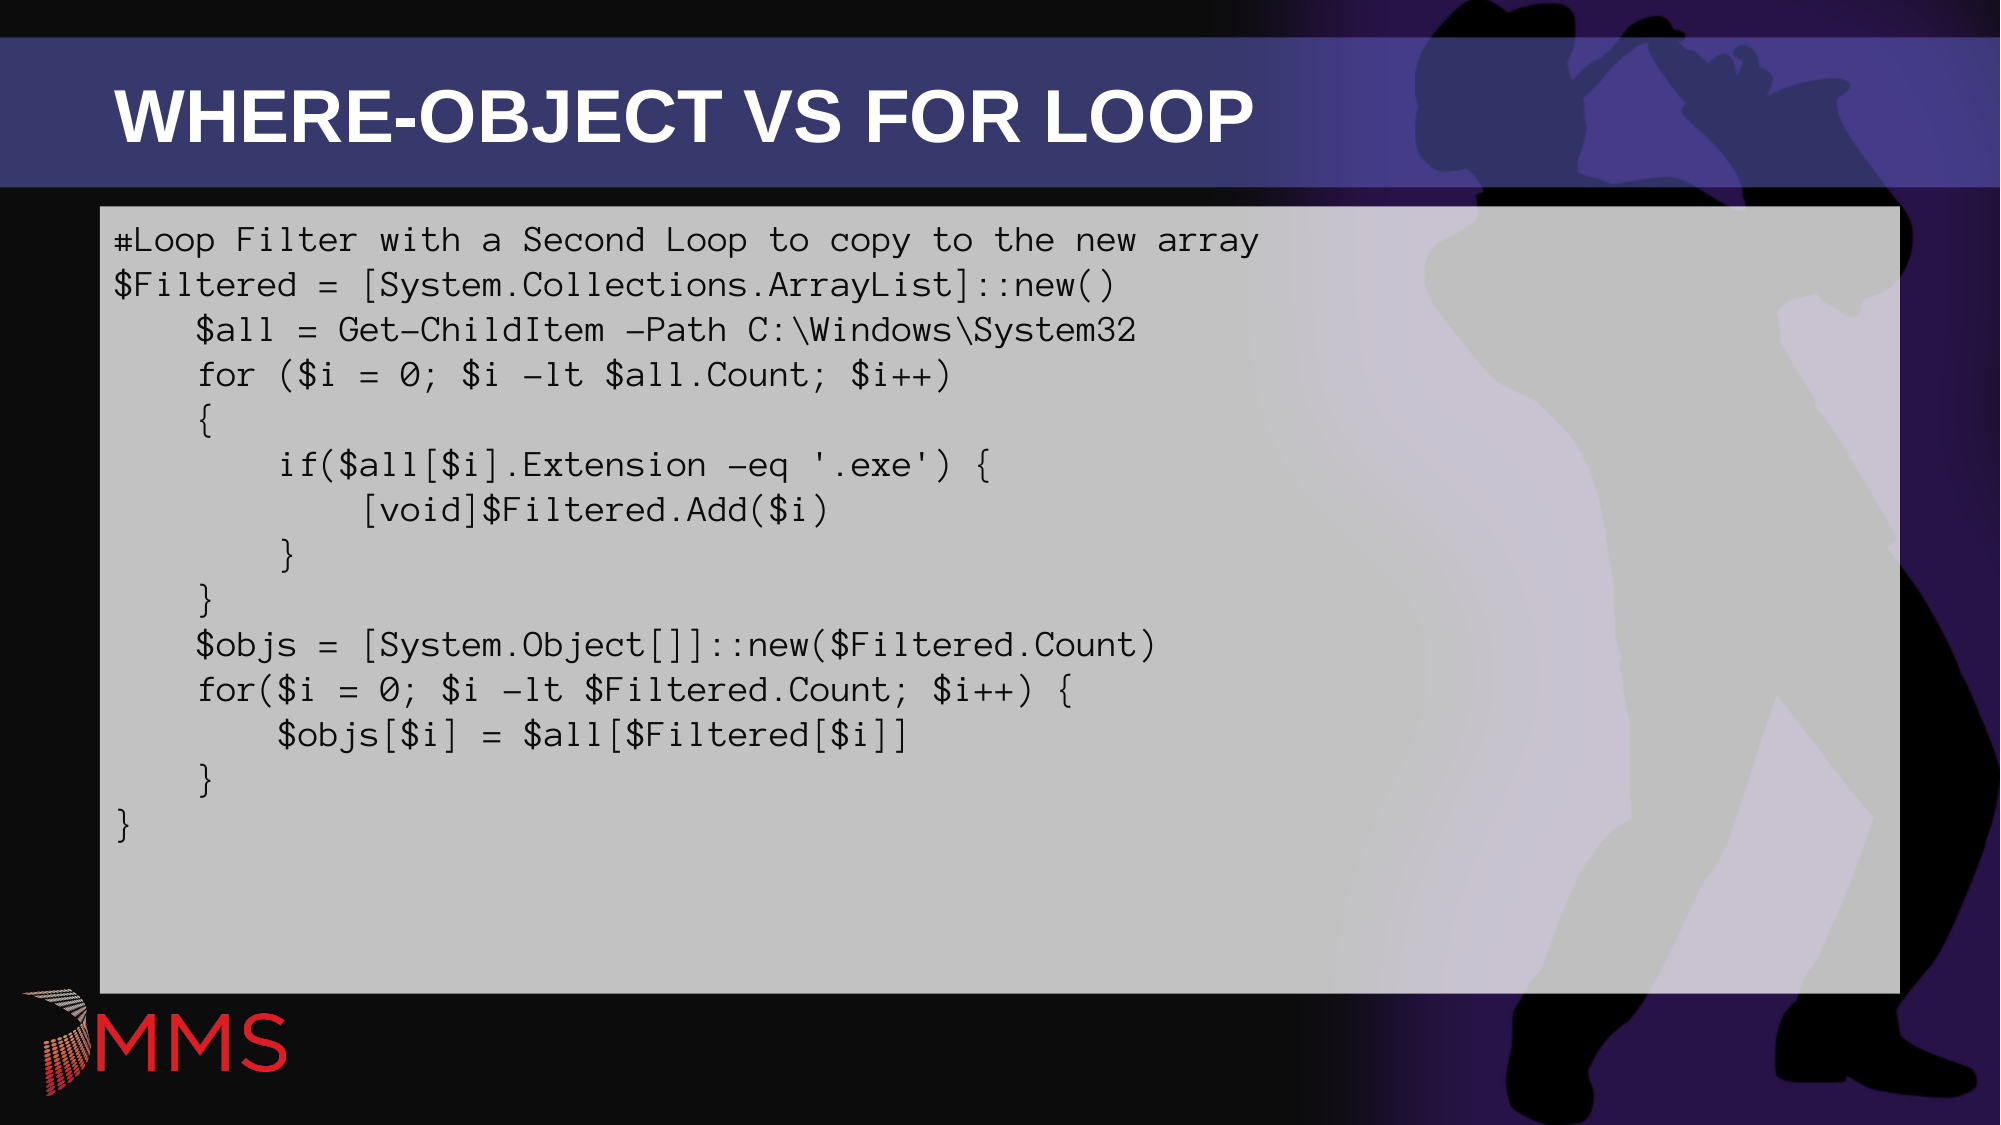

# Where-Object vs For Loop
#Loop Filter with a Second Loop to copy to the new array
$Filtered = [System.Collections.ArrayList]::new()
    $all = Get-ChildItem -Path C:\Windows\System32
    for ($i = 0; $i -lt $all.Count; $i++)
    {
        if($all[$i].Extension -eq '.exe') {
            [void]$Filtered.Add($i)
        }
    }
    $objs = [System.Object[]]::new($Filtered.Count)
    for($i = 0; $i -lt $Filtered.Count; $i++) {
        $objs[$i] = $all[$Filtered[$i]]
    }
}